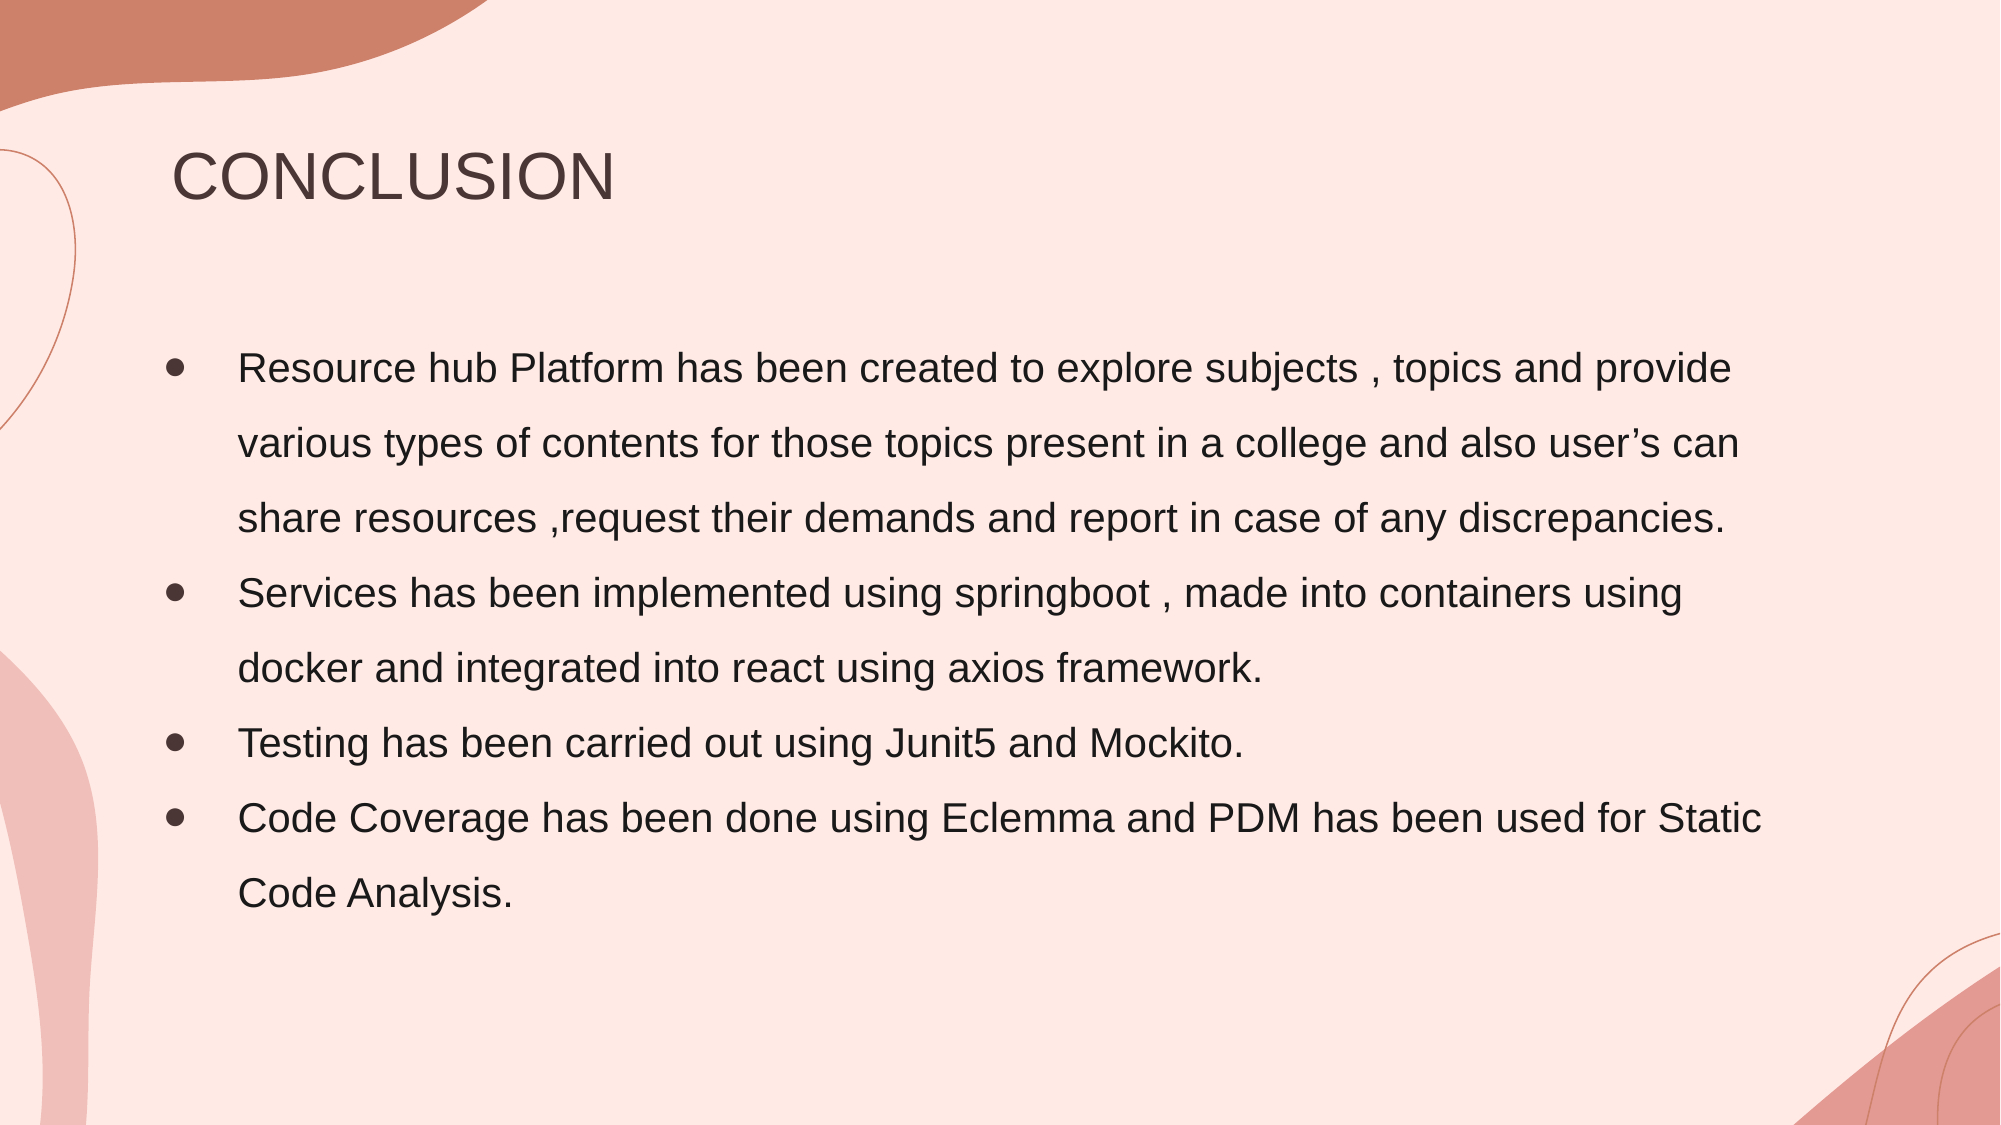

# CONCLUSION
Resource hub Platform has been created to explore subjects , topics and provide various types of contents for those topics present in a college and also user’s can share resources ,request their demands and report in case of any discrepancies.
Services has been implemented using springboot , made into containers using docker and integrated into react using axios framework.
Testing has been carried out using Junit5 and Mockito.
Code Coverage has been done using Eclemma and PDM has been used for Static Code Analysis.